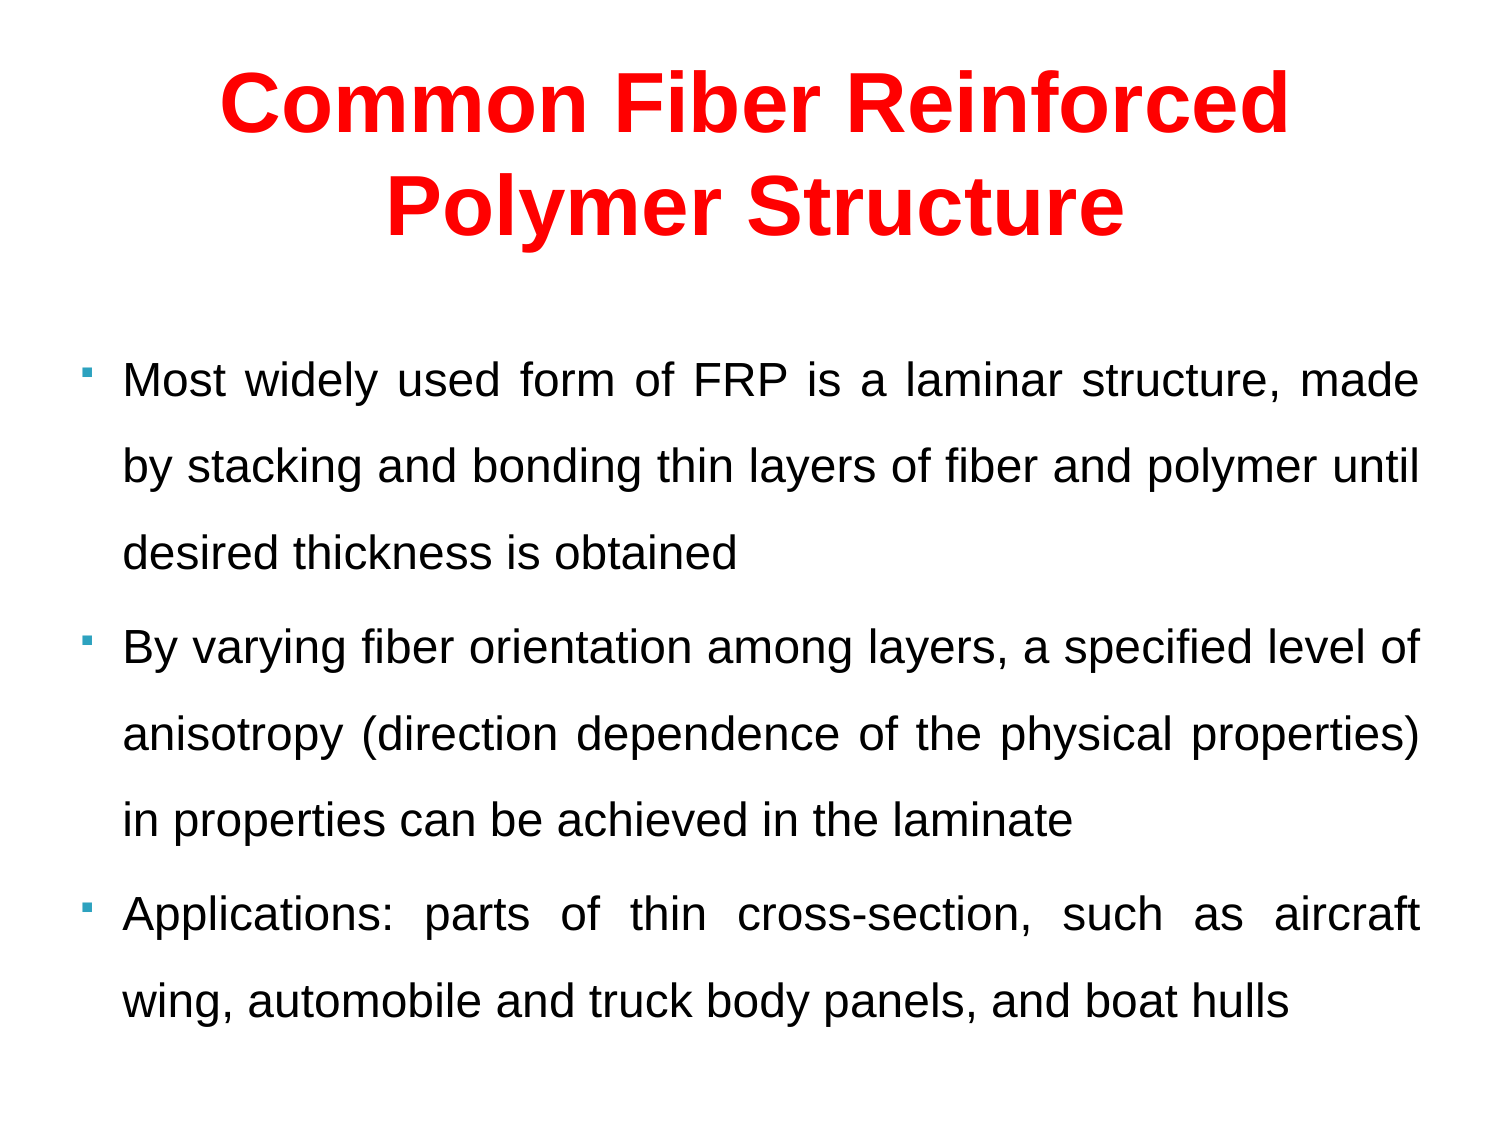

# Common Fiber Reinforced Polymer Structure
Most widely used form of FRP is a laminar structure, made by stacking and bonding thin layers of fiber and polymer until desired thickness is obtained
By varying fiber orientation among layers, a specified level of anisotropy (direction dependence of the physical properties) in properties can be achieved in the laminate
Applications: parts of thin cross‑section, such as aircraft wing, automobile and truck body panels, and boat hulls